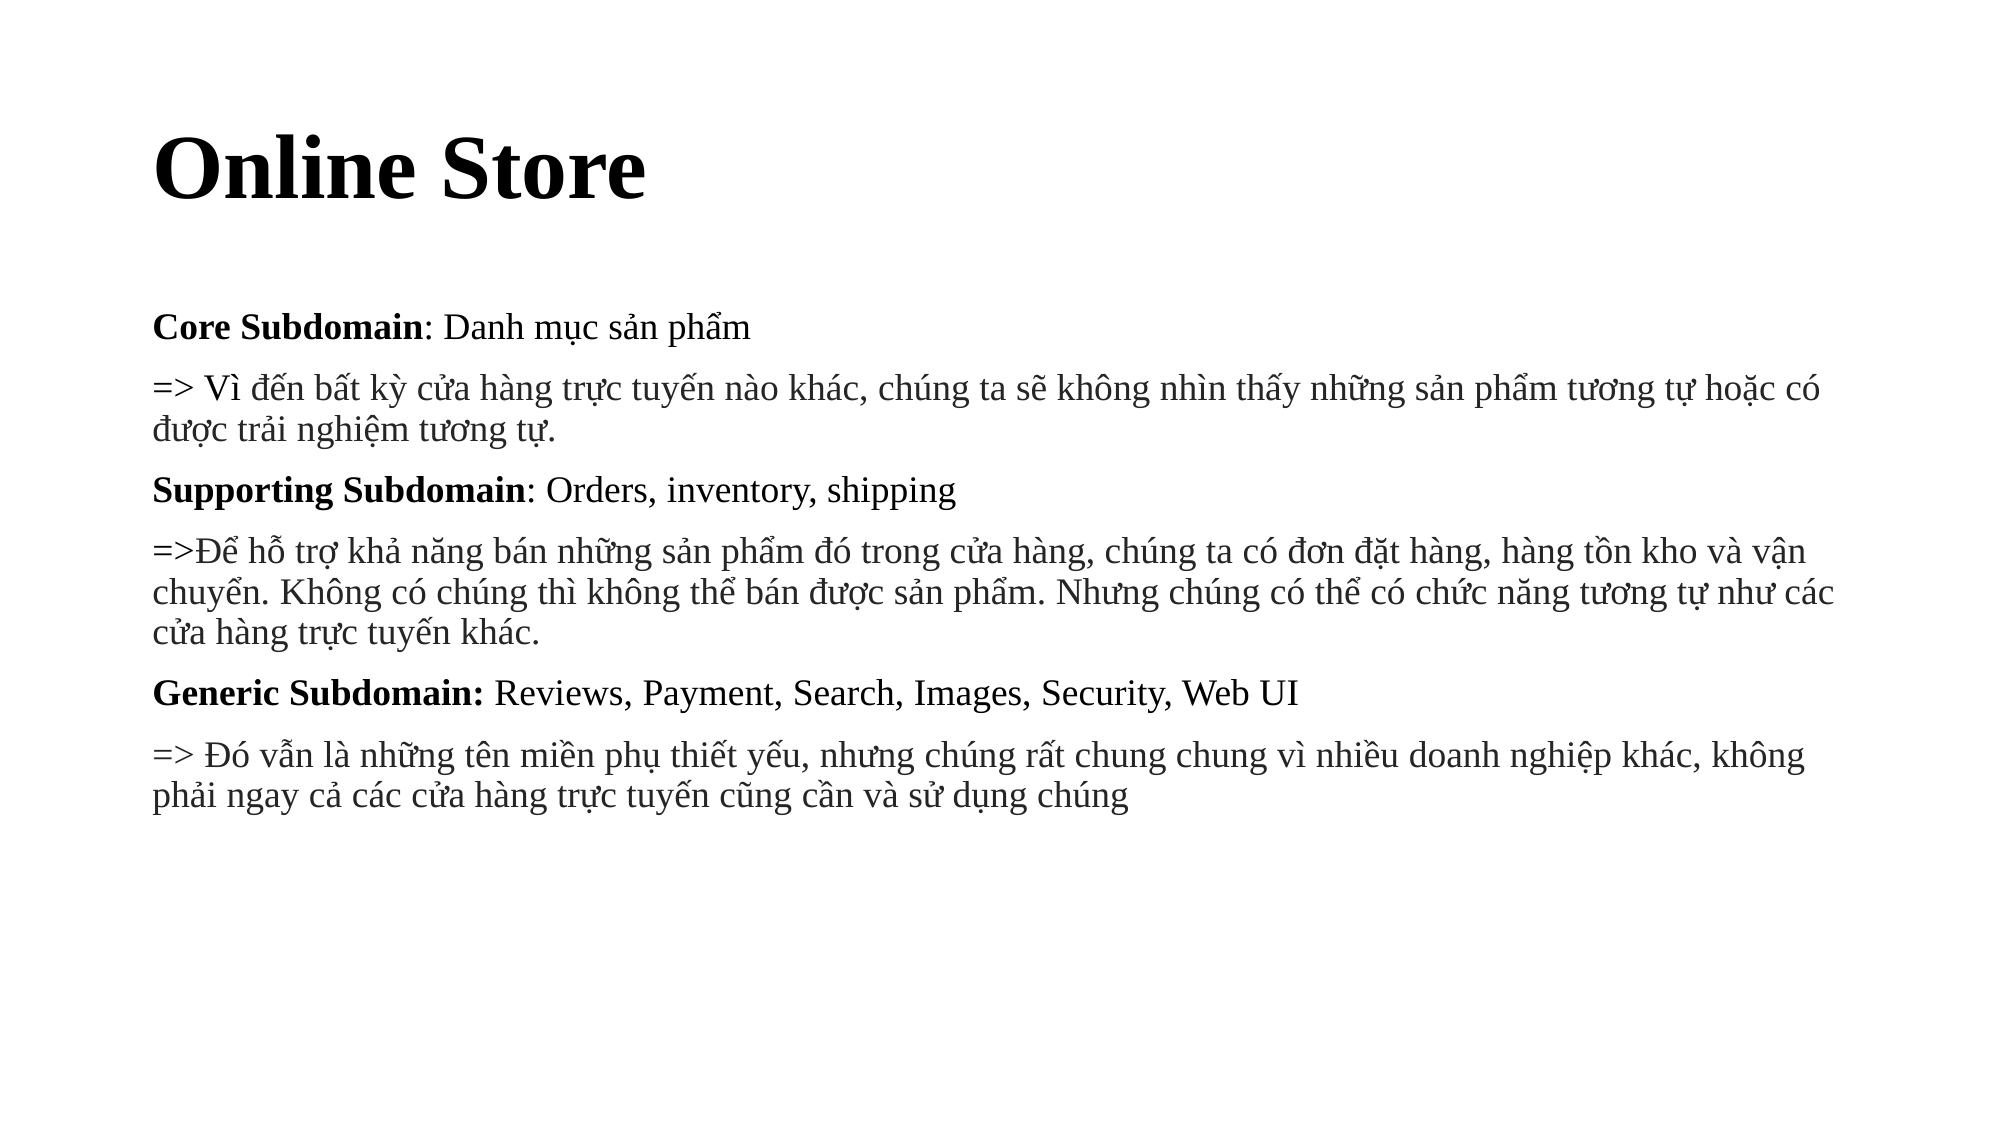

# Online Store
Core Subdomain: Danh mục sản phẩm
=> Vì đến bất kỳ cửa hàng trực tuyến nào khác, chúng ta sẽ không nhìn thấy những sản phẩm tương tự hoặc có được trải nghiệm tương tự.
Supporting Subdomain: Orders, inventory, shipping
=>Để hỗ trợ khả năng bán những sản phẩm đó trong cửa hàng, chúng ta có đơn đặt hàng, hàng tồn kho và vận chuyển. Không có chúng thì không thể bán được sản phẩm. Nhưng chúng có thể có chức năng tương tự như các cửa hàng trực tuyến khác.
Generic Subdomain: Reviews, Payment, Search, Images, Security, Web UI
=> Đó vẫn là những tên miền phụ thiết yếu, nhưng chúng rất chung chung vì nhiều doanh nghiệp khác, không phải ngay cả các cửa hàng trực tuyến cũng cần và sử dụng chúng